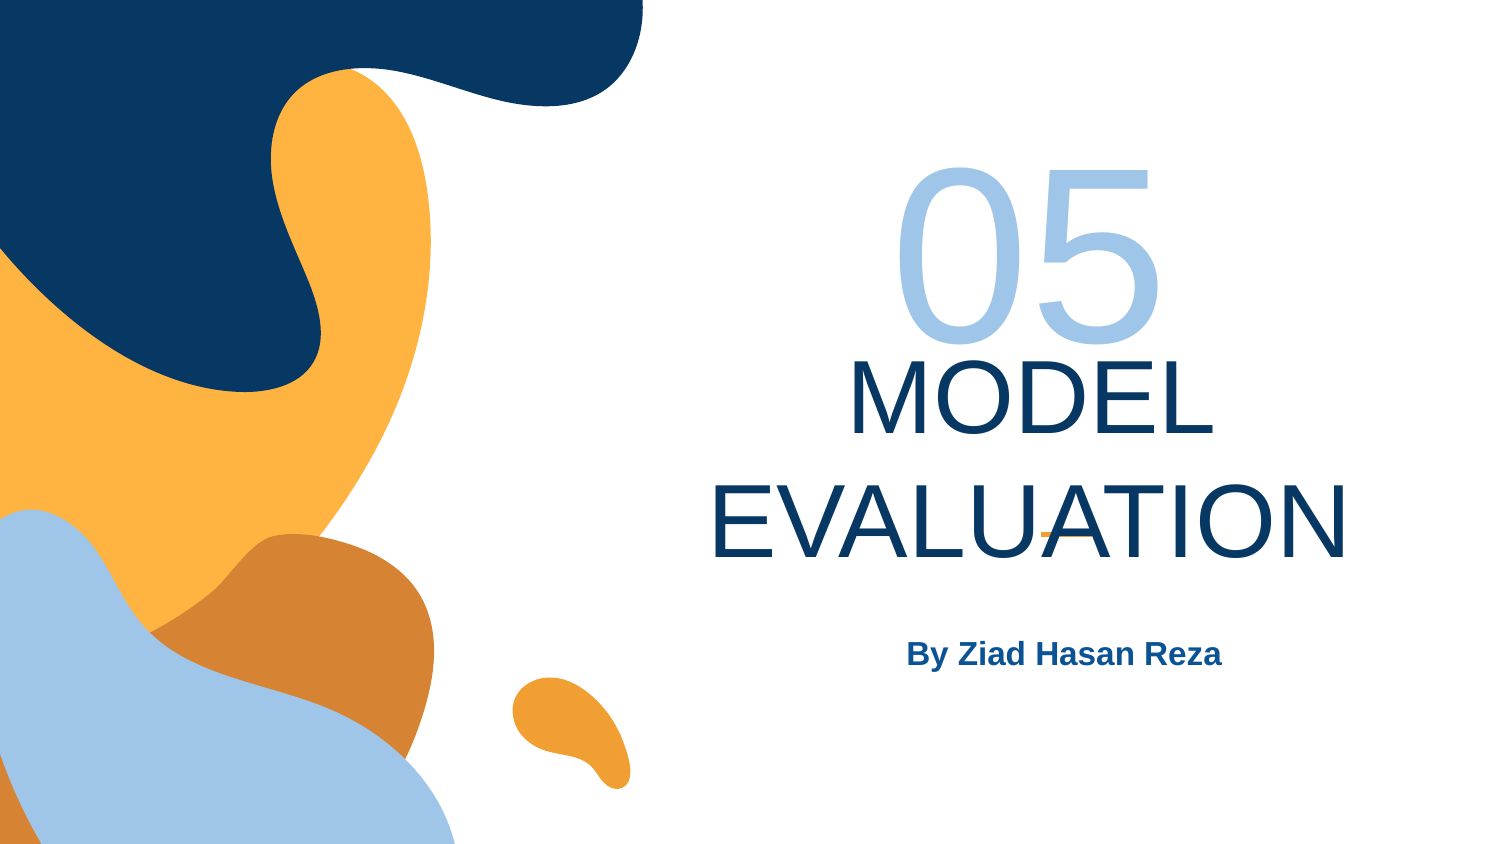

05
# MODEL EVALUATION
By Ziad Hasan Reza